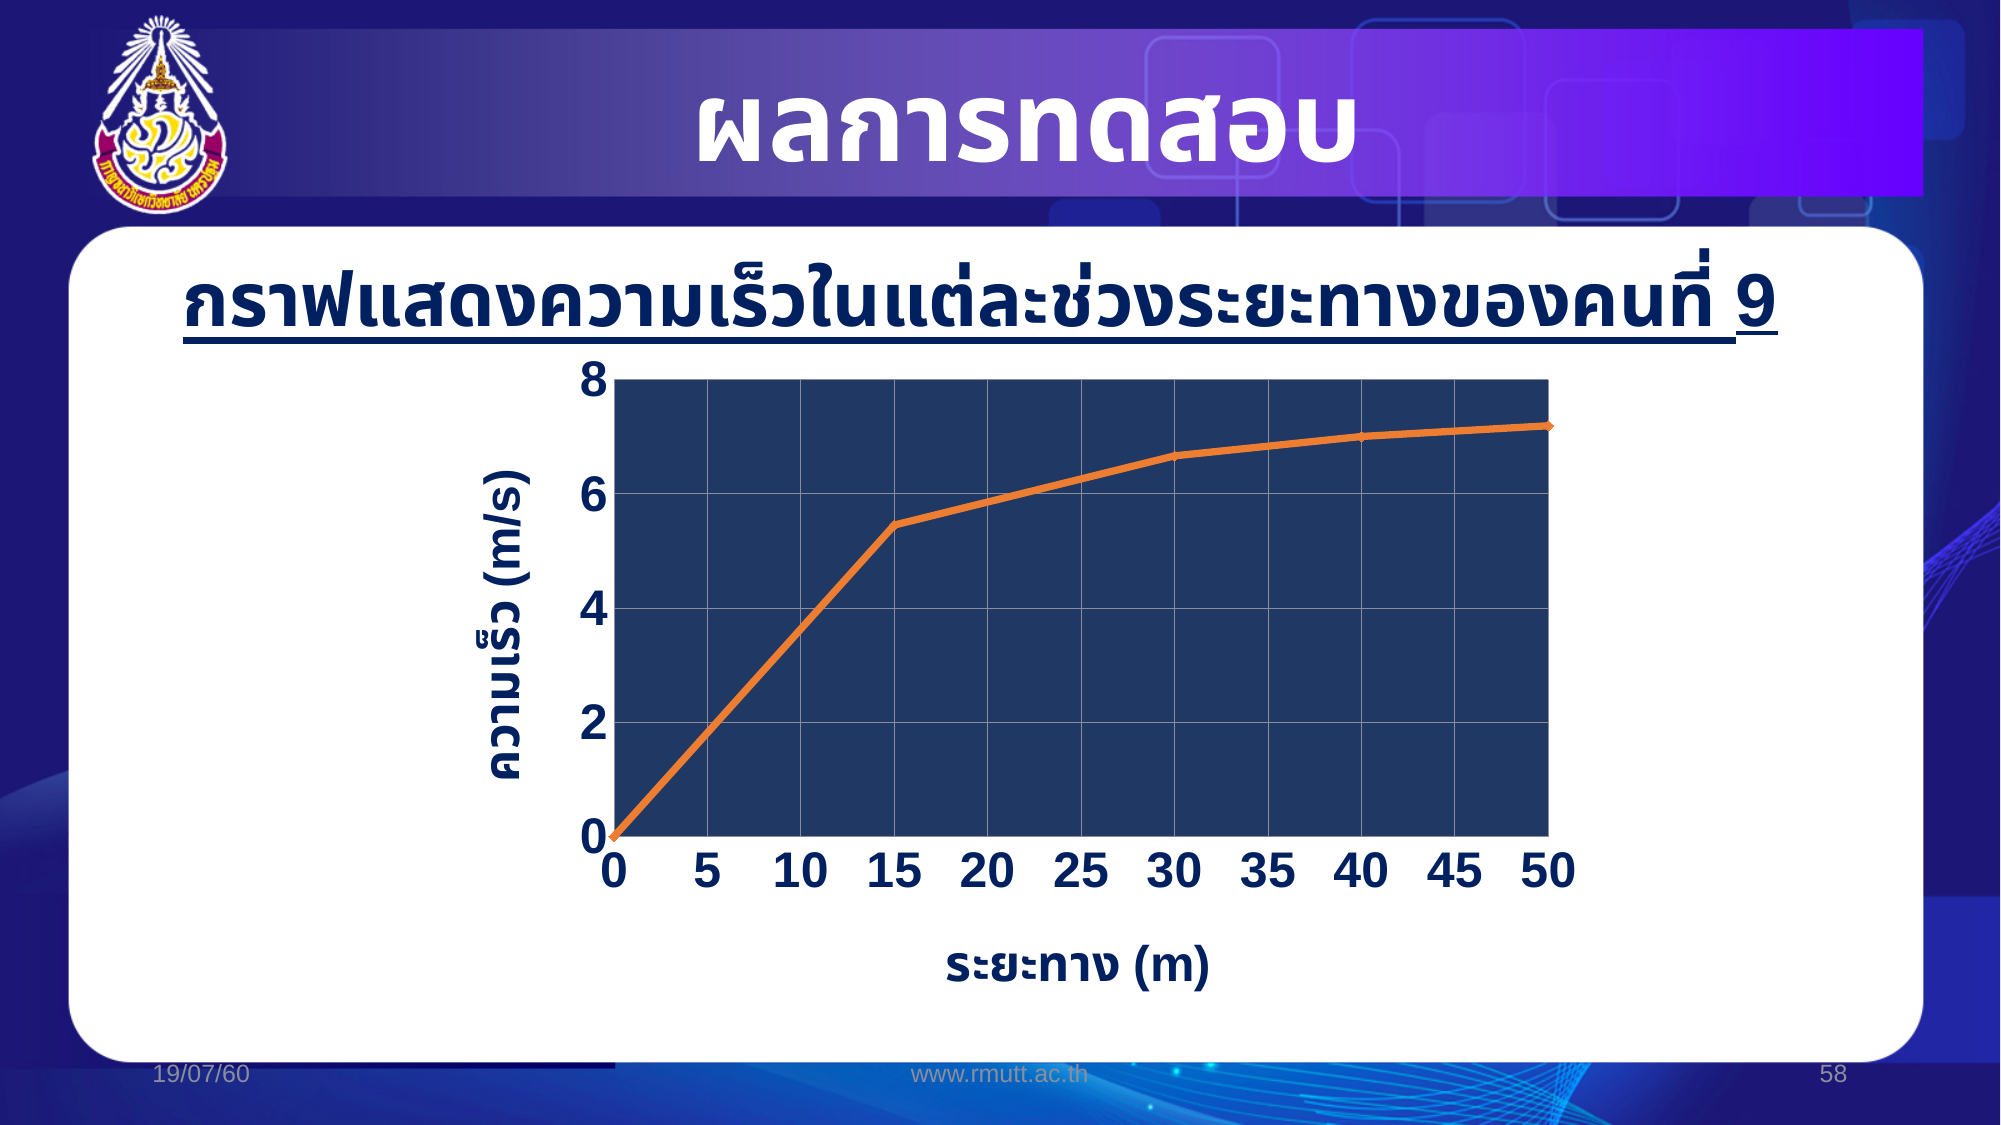

# ผลการทดสอบ
กราฟแสดงความเร็วในแต่ละช่วงระยะทางของคนที่ 9

### Chart

| Category |  |
|---|---|
19/07/60
www.rmutt.ac.th
58